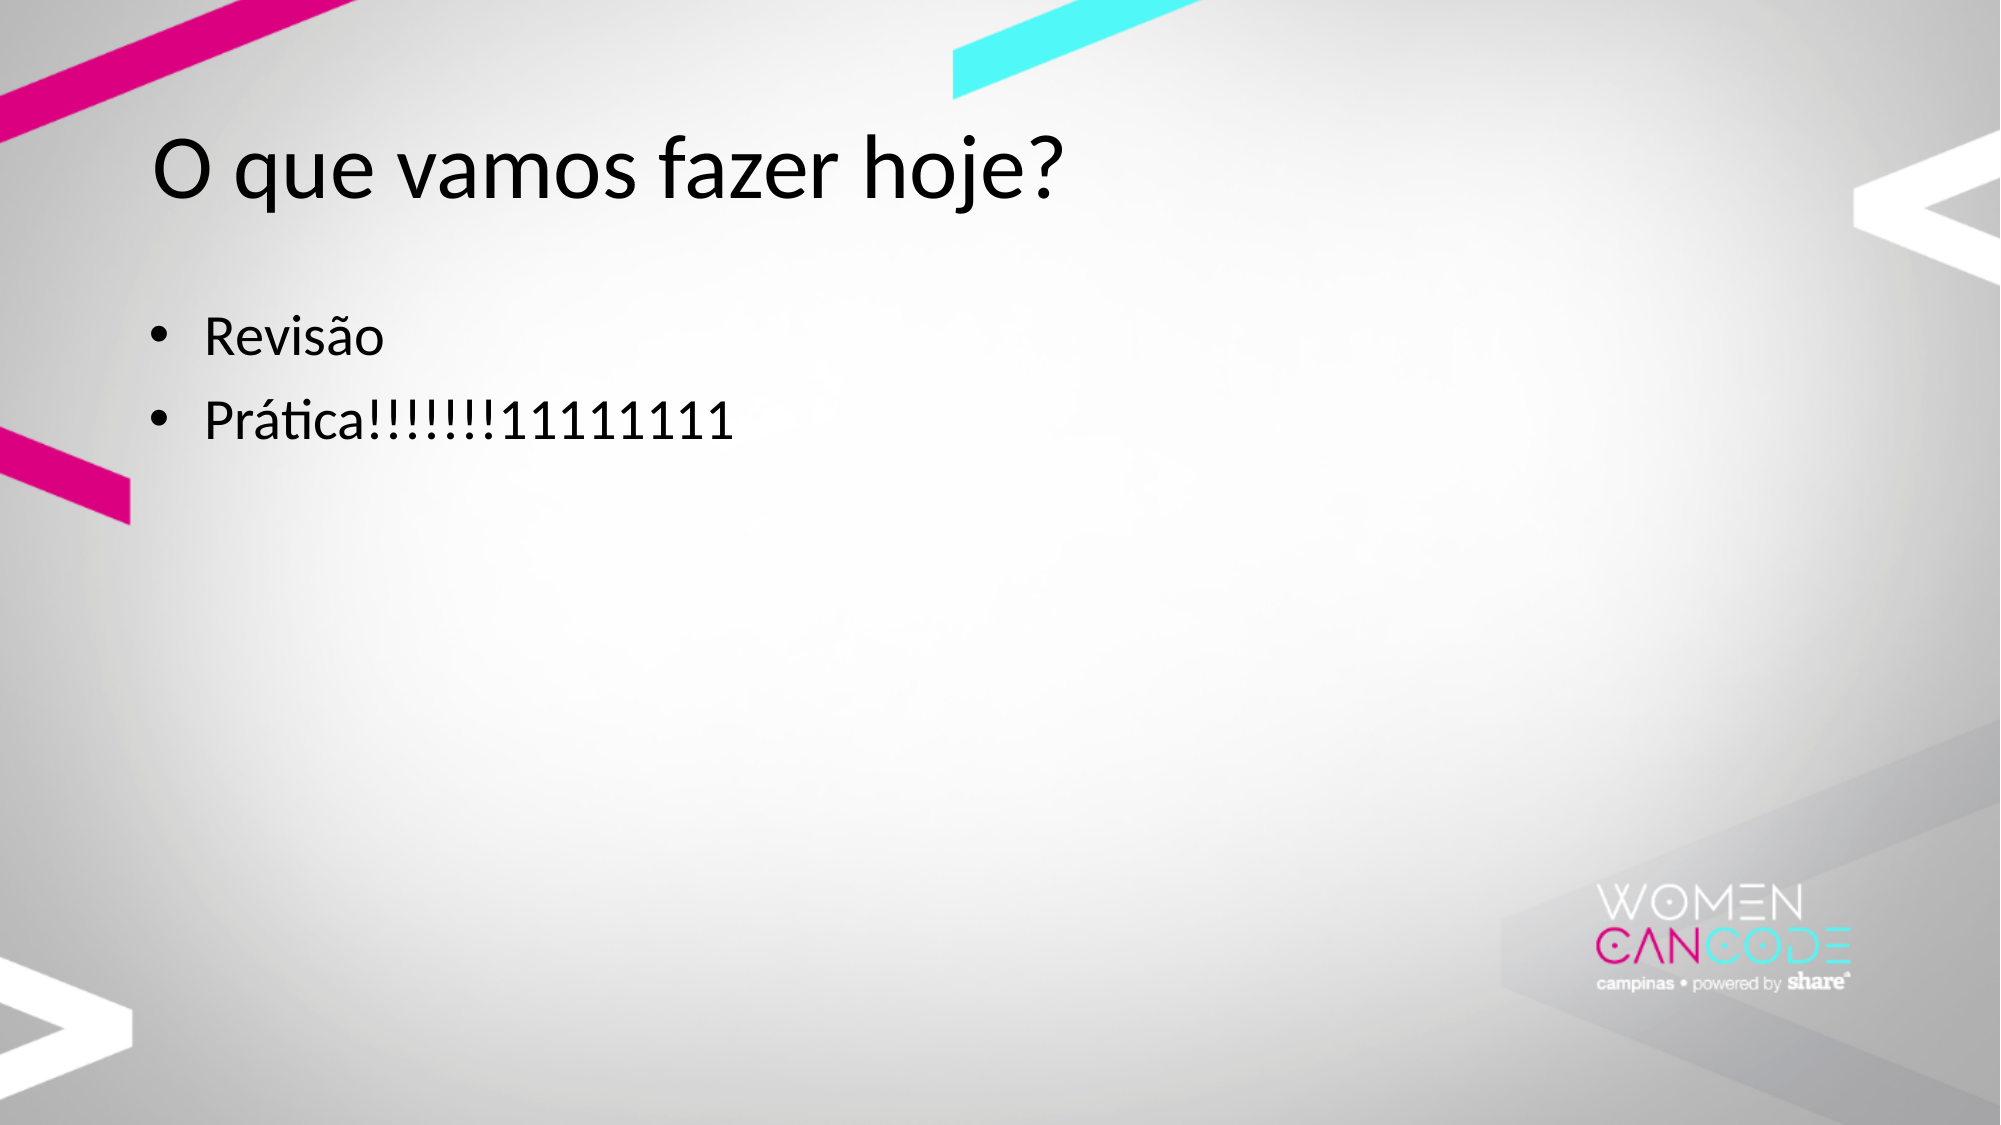

# O que vamos fazer hoje?
Revisão
Prática!!!!!!!11111111